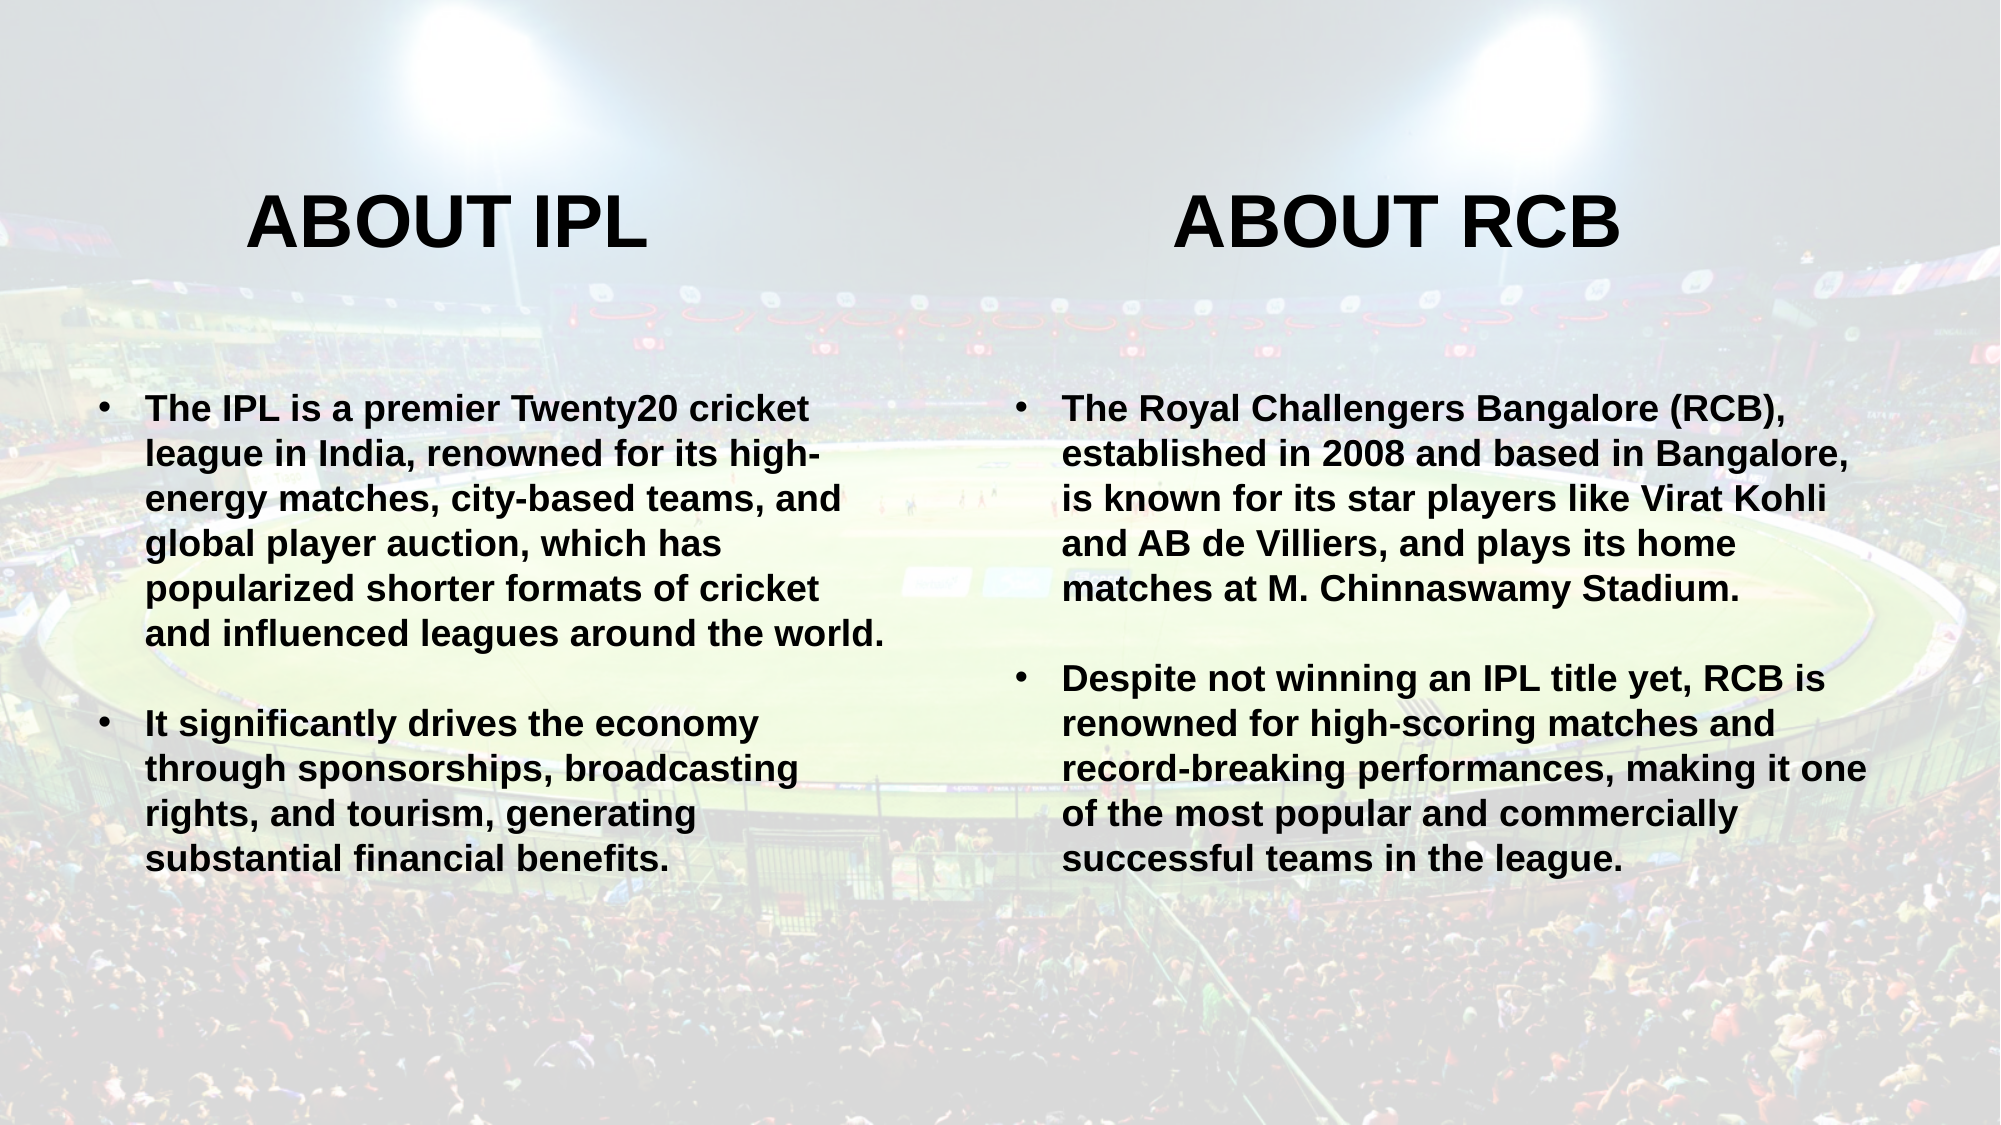

ABOUT IPL
ABOUT RCB

The IPL is a premier Twenty20 cricket league in India, renowned for its high-energy matches, city-based teams, and global player auction, which has popularized shorter formats of cricket and influenced leagues around the world.
It significantly drives the economy through sponsorships, broadcasting rights, and tourism, generating substantial financial benefits.

The Royal Challengers Bangalore (RCB), established in 2008 and based in Bangalore, is known for its star players like Virat Kohli and AB de Villiers, and plays its home matches at M. Chinnaswamy Stadium.
Despite not winning an IPL title yet, RCB is renowned for high-scoring matches and record-breaking performances, making it one of the most popular and commercially successful teams in the league.